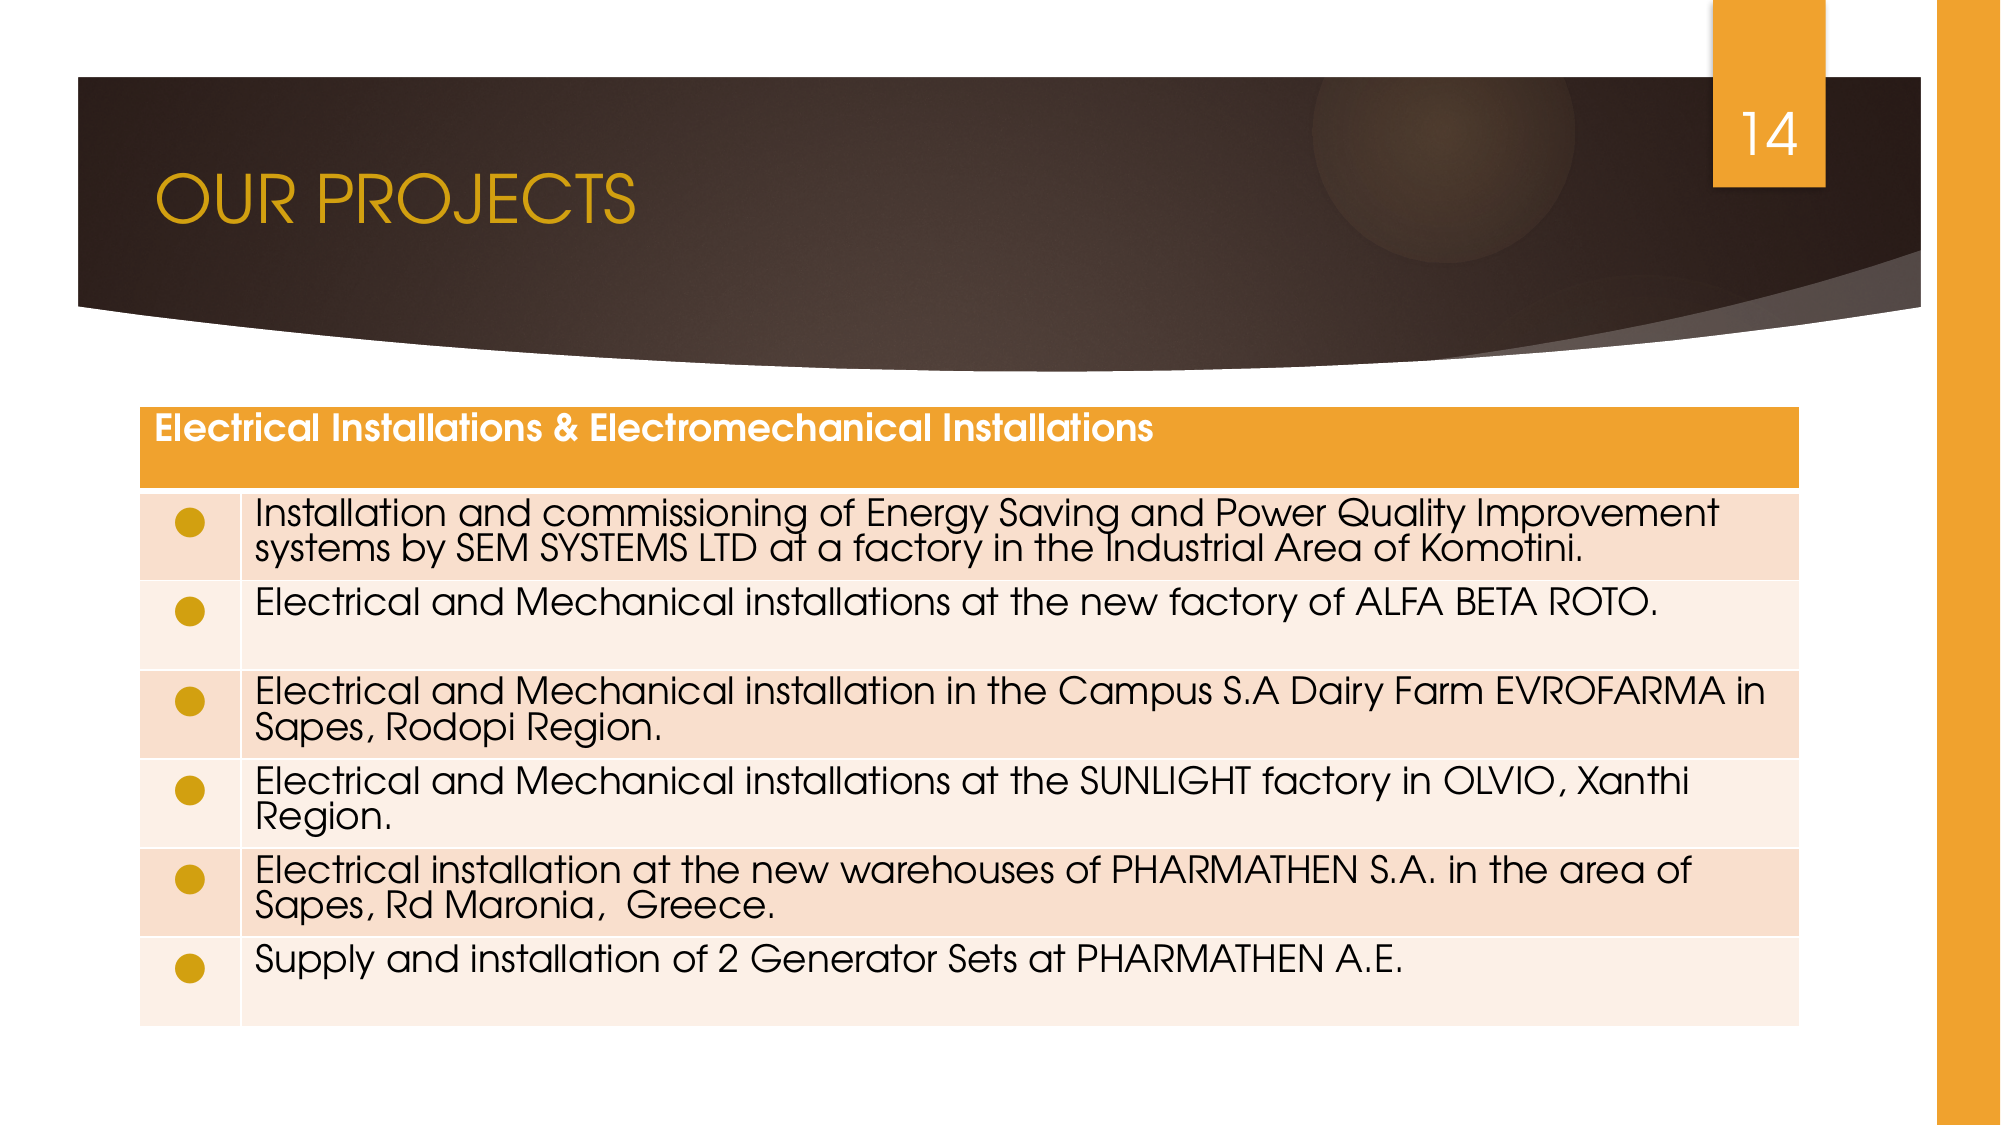

# OUR PROJECTS
14
| Electrical Installations & Electromechanical Installations |  |
| --- | --- |
| ● | Installation and commissioning of Energy Saving and Power Quality Improvement systems by SEM SYSTEMS LTD at a factory in the Industrial Area of Komotini. |
| ● | Electrical and Mechanical installations at the new factory of ALFA BETA ROTO. |
| ● | Electrical and Mechanical installation in the Campus S.A Dairy Farm EVROFARMA in Sapes, Rodopi Region. |
| ● | Electrical and Mechanical installations at the SUNLIGHT factory in OLVIO, Xanthi Region. |
| ● | Electrical installation at the new warehouses of PHARMATHEN S.A. in the area of Sapes, Rd Maronia, Greece. |
| ● | Supply and installation of 2 Generator Sets at PHARMATHEN A.E. |